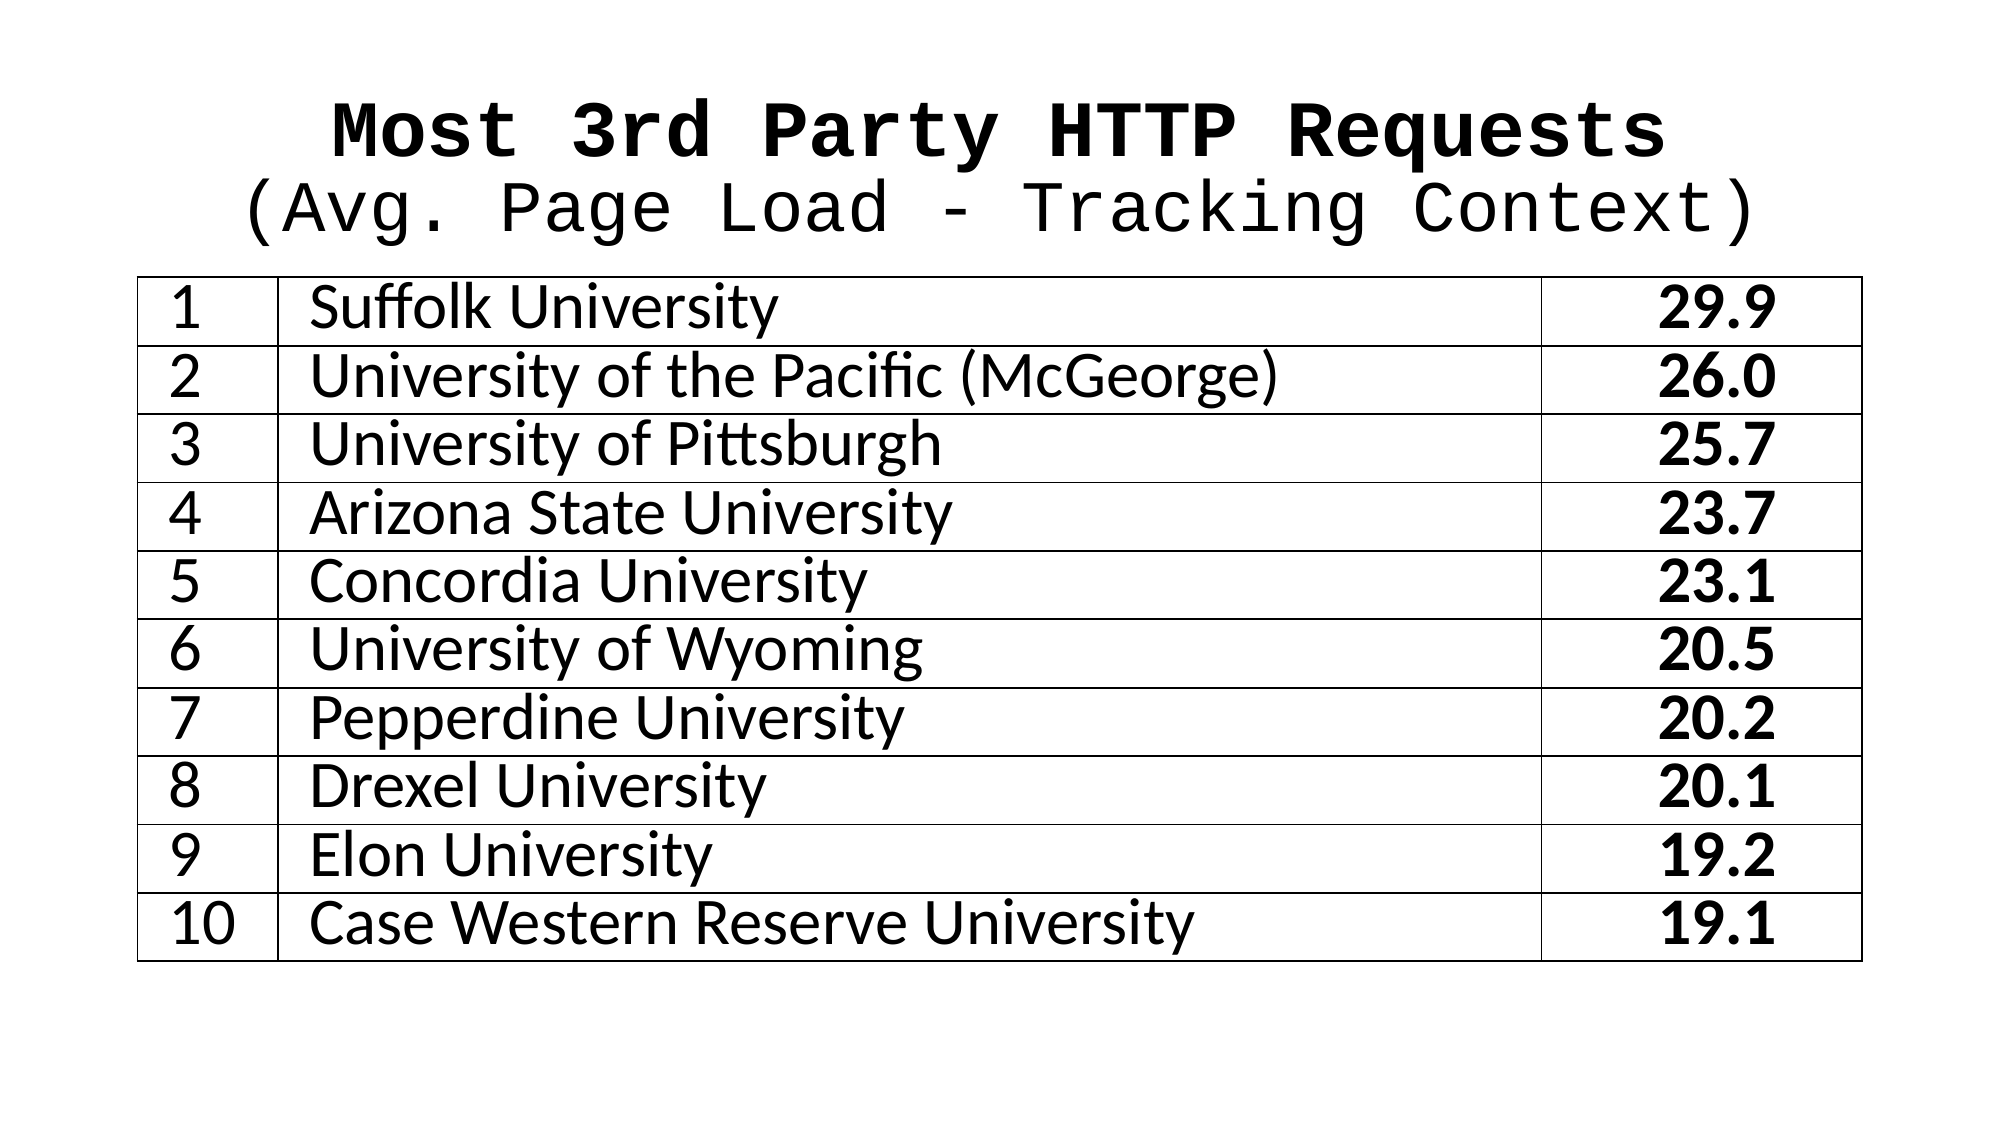

# Most 3rd Party HTTP Requests (Avg. Page Load - Tracking Context)
| 1 | Suffolk University | 29.9 |
| --- | --- | --- |
| 2 | University of the Pacific (McGeorge) | 26.0 |
| 3 | University of Pittsburgh | 25.7 |
| 4 | Arizona State University | 23.7 |
| 5 | Concordia University | 23.1 |
| 6 | University of Wyoming | 20.5 |
| 7 | Pepperdine University | 20.2 |
| 8 | Drexel University | 20.1 |
| 9 | Elon University | 19.2 |
| 10 | Case Western Reserve University | 19.1 |